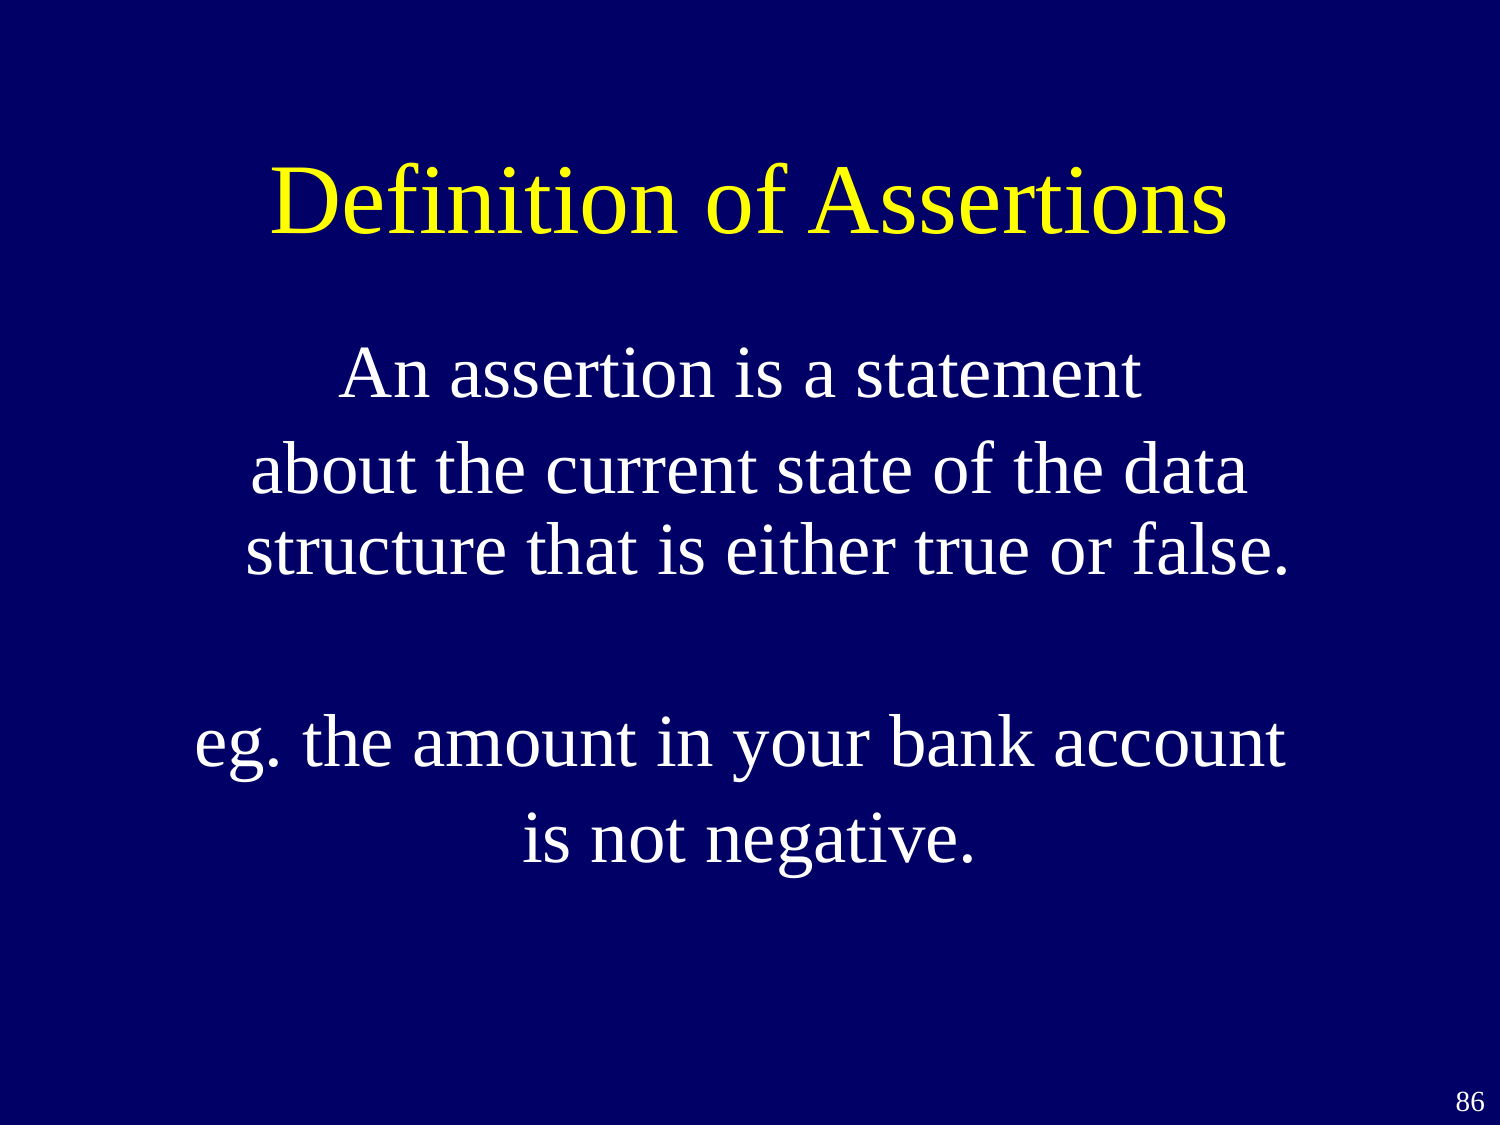

# Definition of Assertions
An assertion is a statement
about the current state of the data structure that is either true or false.

eg. the amount in your bank account
is not negative.